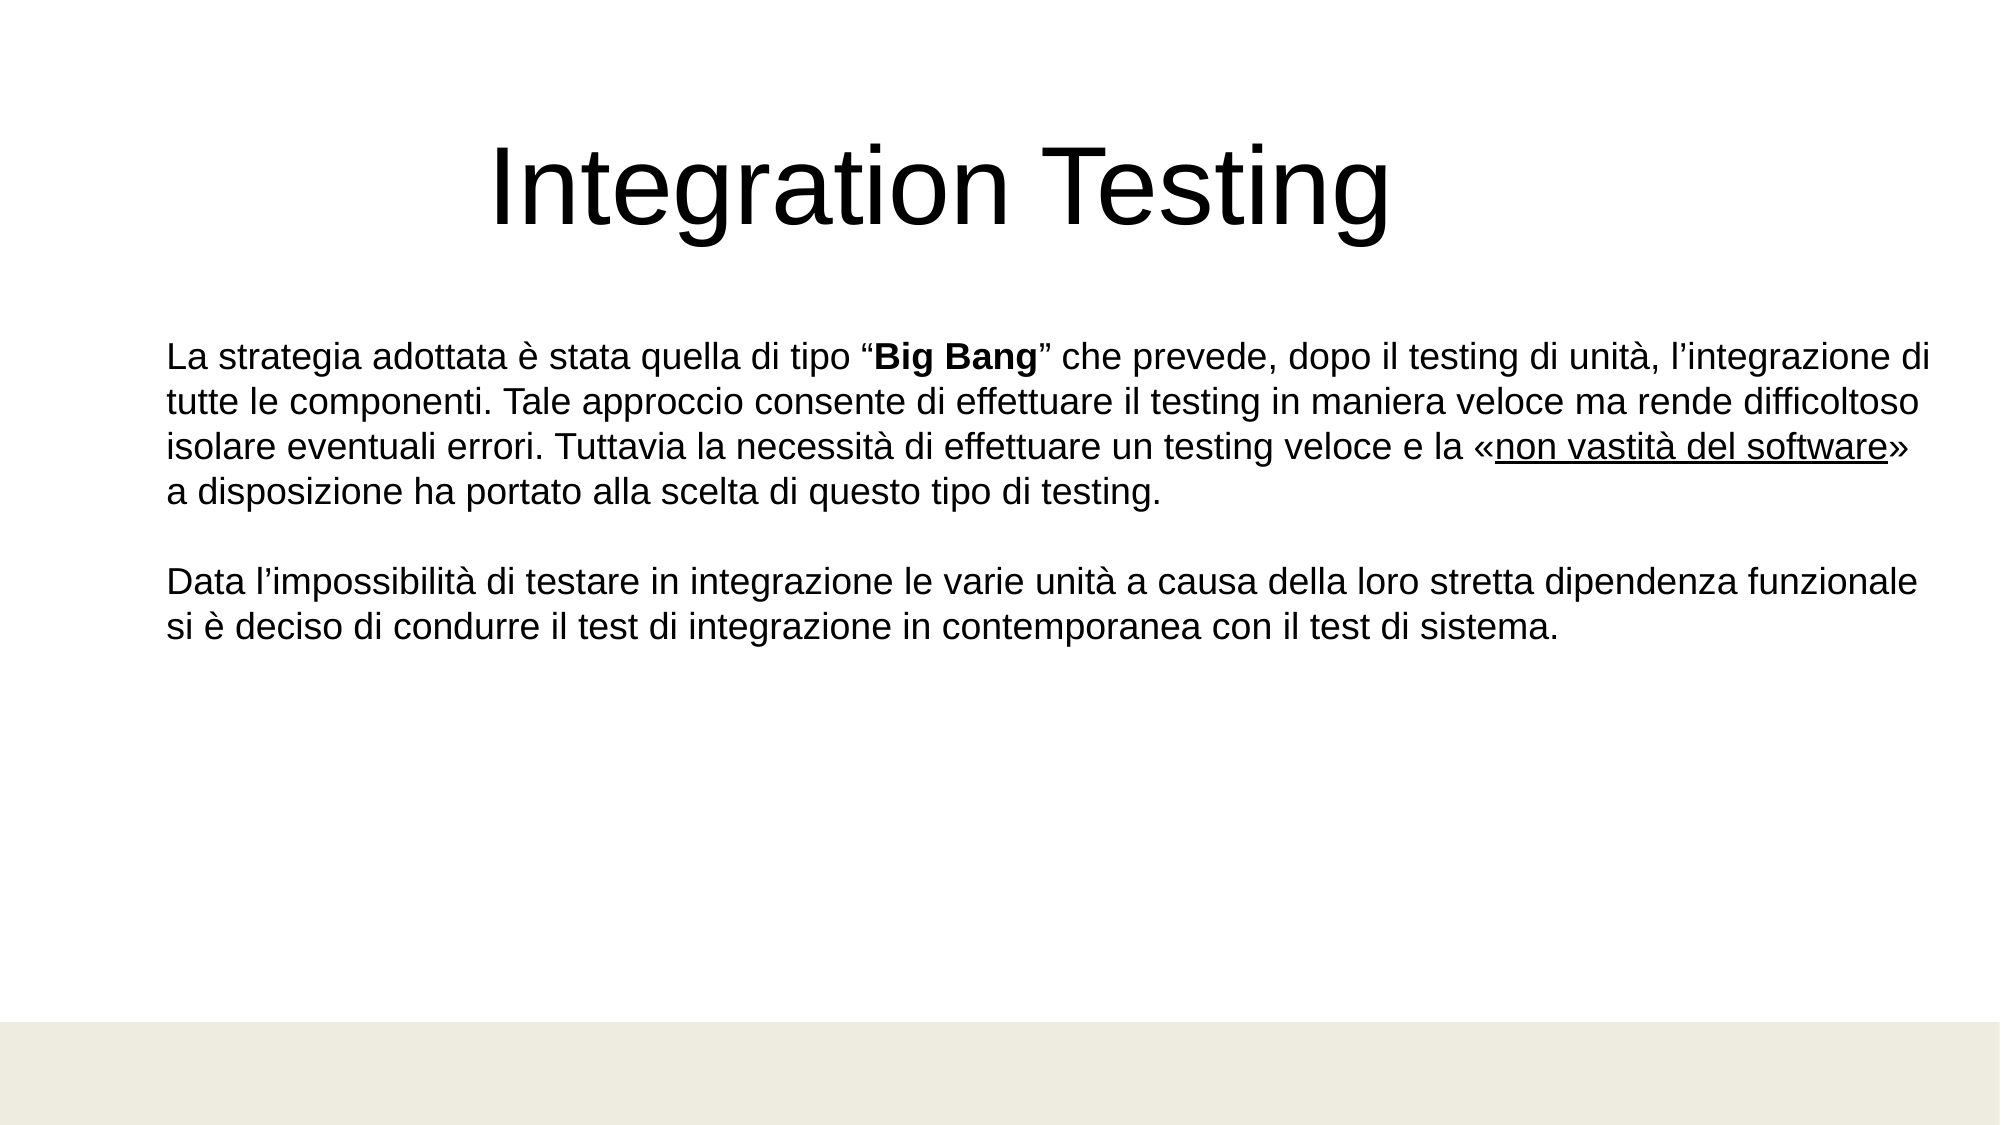

# Integration Testing
La strategia adottata è stata quella di tipo “Big Bang” che prevede, dopo il testing di unità, l’integrazione di tutte le componenti. Tale approccio consente di effettuare il testing in maniera veloce ma rende difficoltoso isolare eventuali errori. Tuttavia la necessità di effettuare un testing veloce e la «non vastità del software» a disposizione ha portato alla scelta di questo tipo di testing.

Data l’impossibilità di testare in integrazione le varie unità a causa della loro stretta dipendenza funzionale si è deciso di condurre il test di integrazione in contemporanea con il test di sistema.